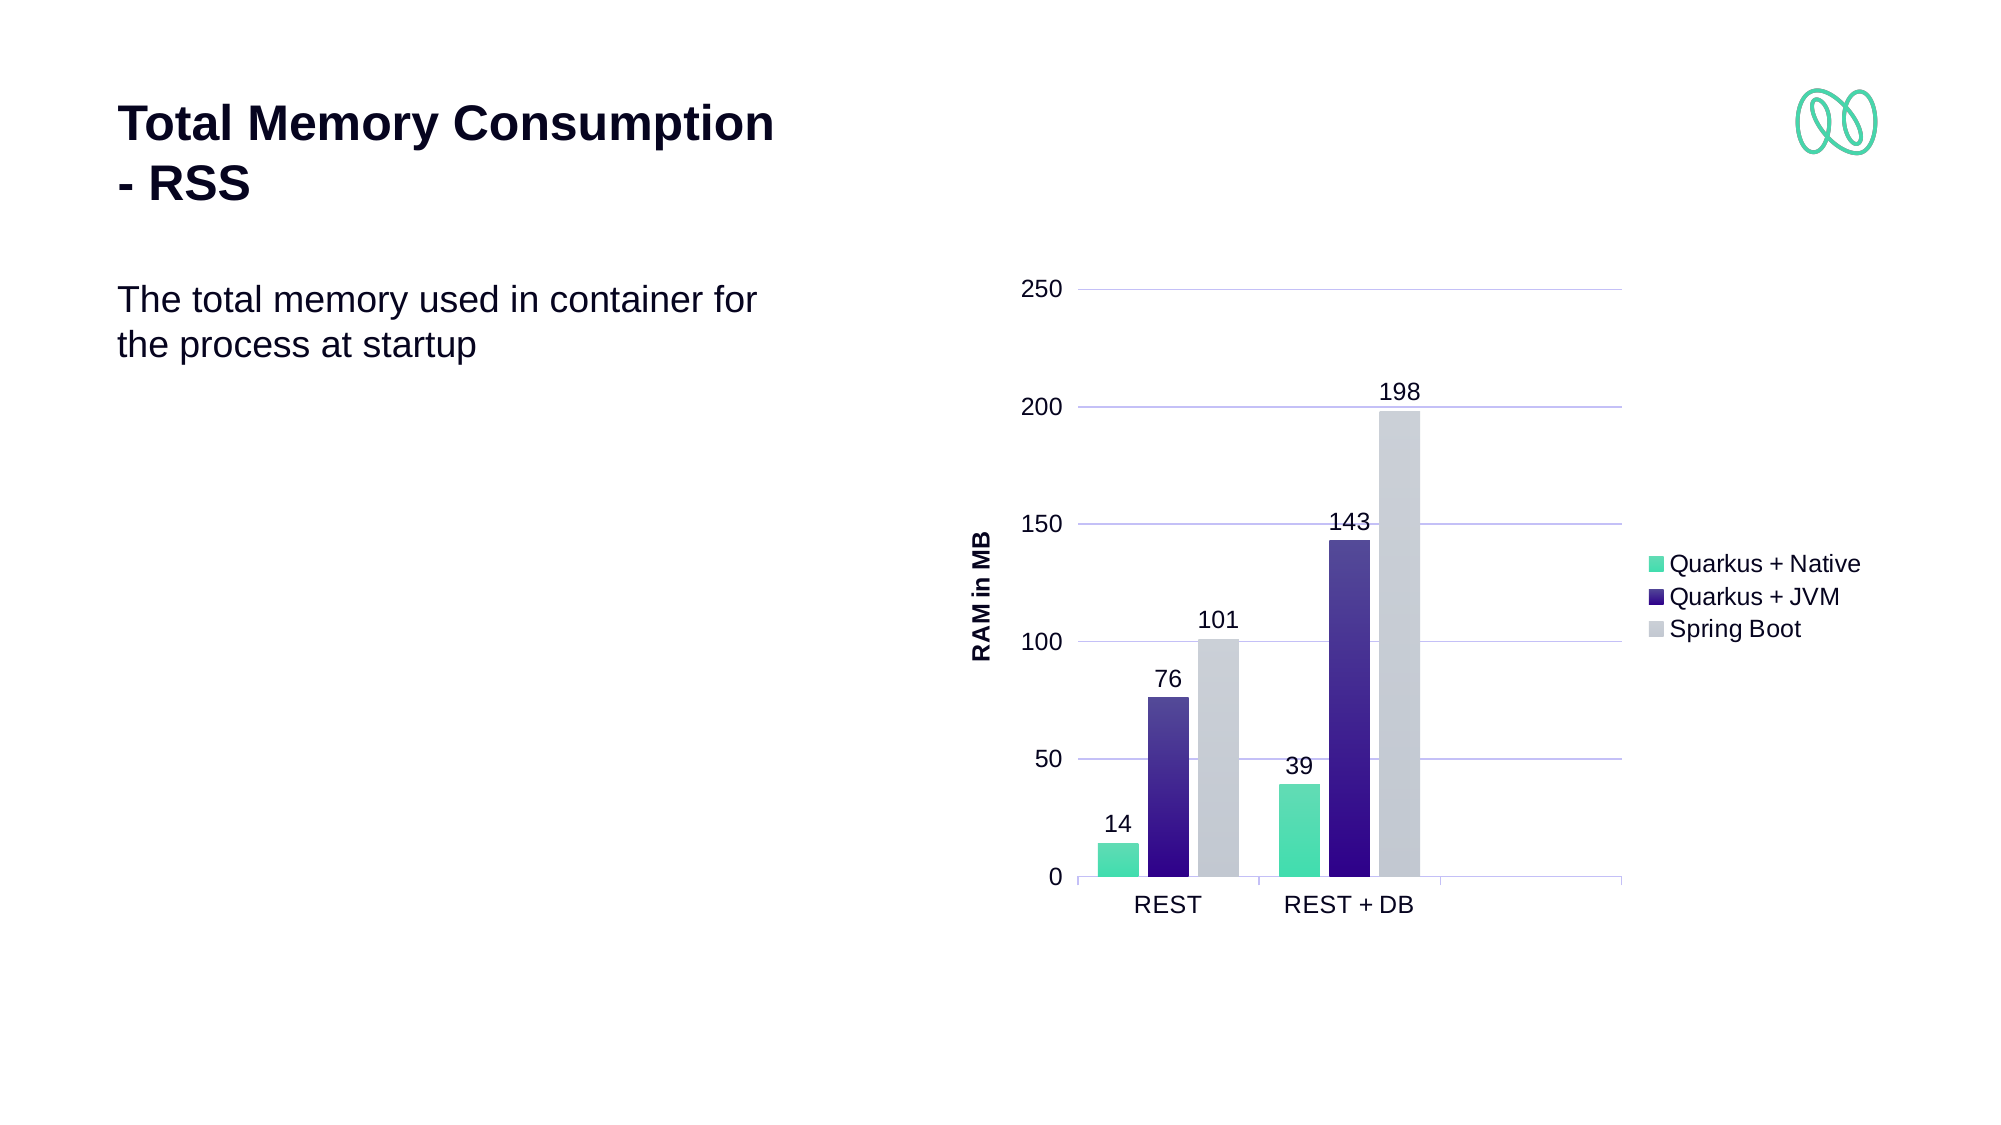

# Total Memory Consumption - RSS

### Chart

| Category | Quarkus + Native | Quarkus + JVM | Spring Boot |
|---|---|---|---|
| REST | 14.0 | 76.0 | 101.0 |
| REST + DB | 39.0 | 143.0 | 198.0 |
The total memory used in container for the process at startup